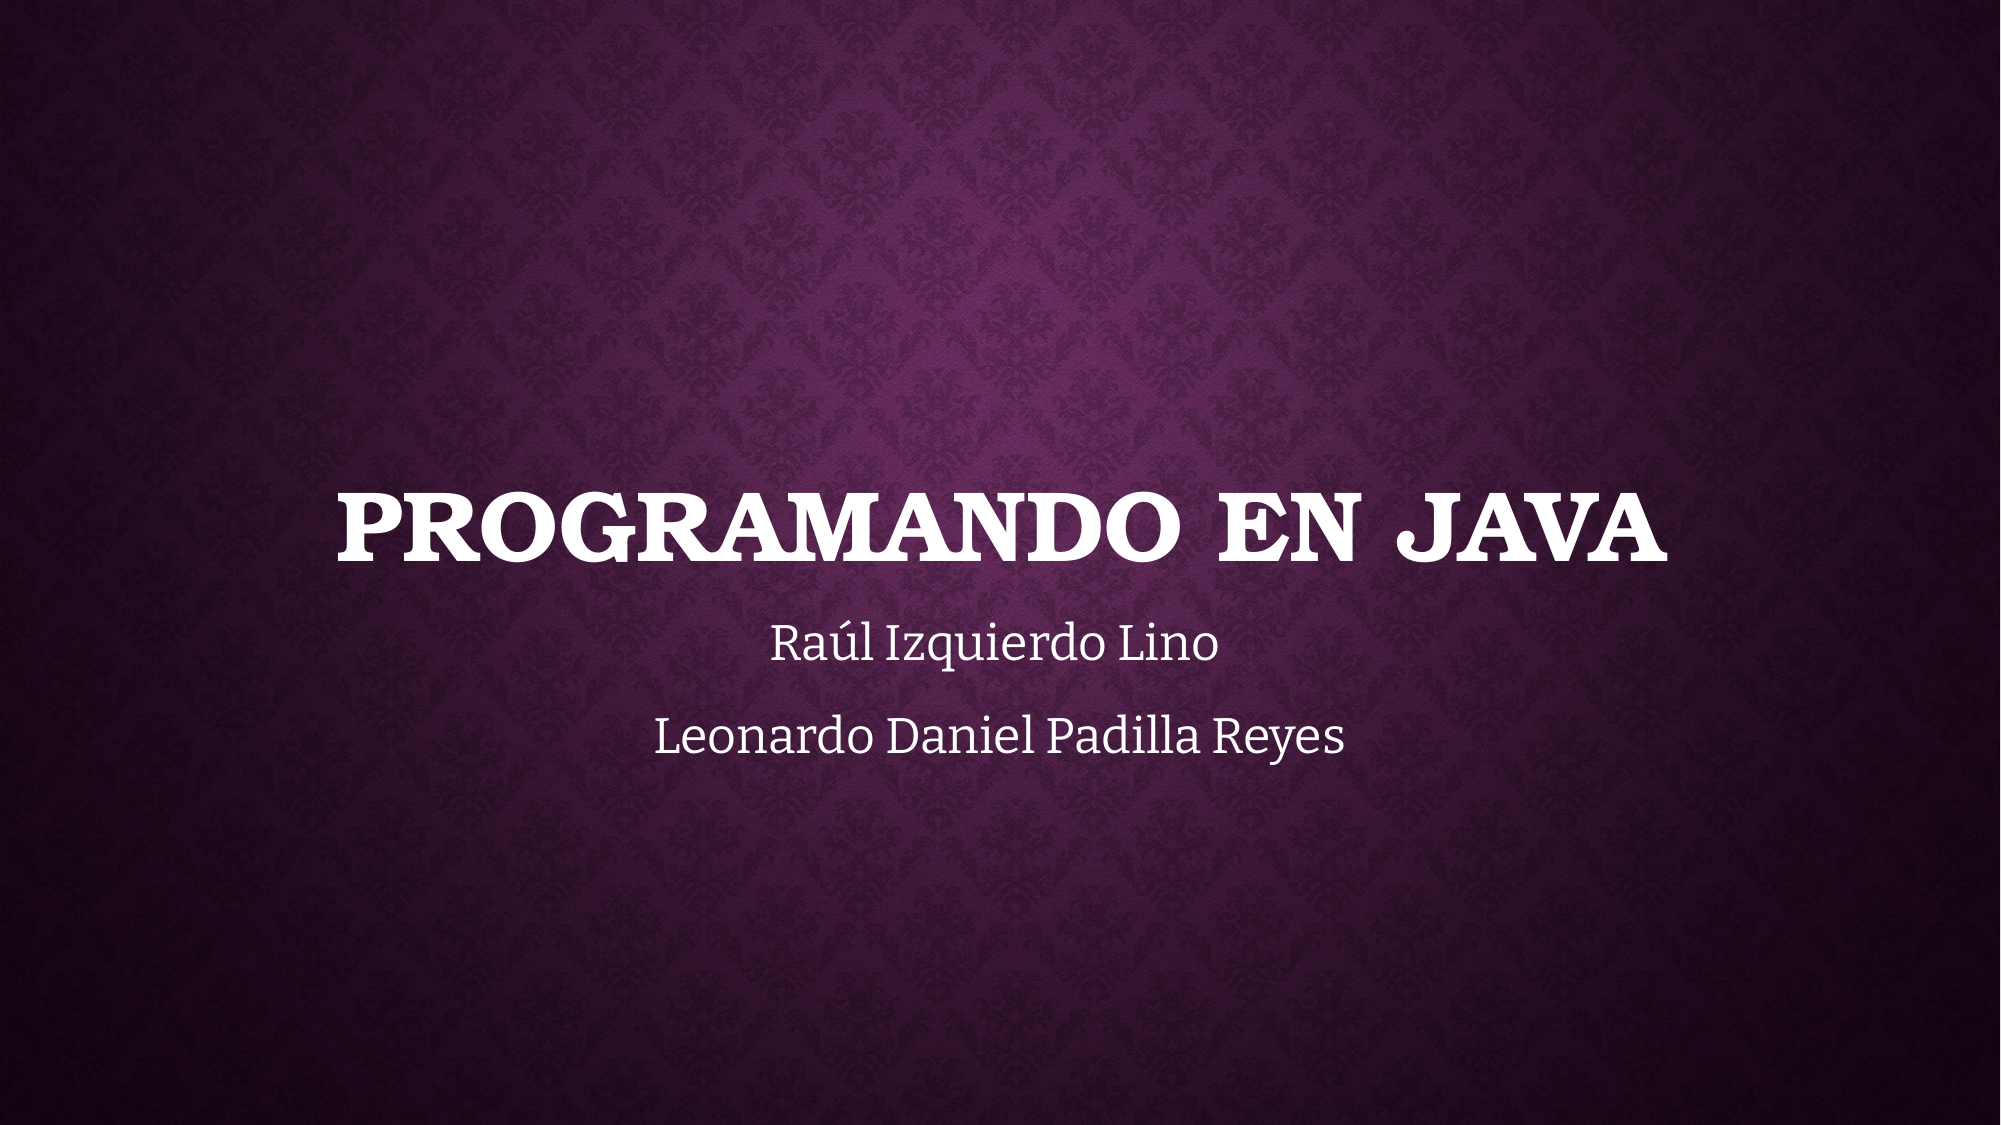

# Programando en Java
Raúl Izquierdo Lino
Leonardo Daniel Padilla Reyes